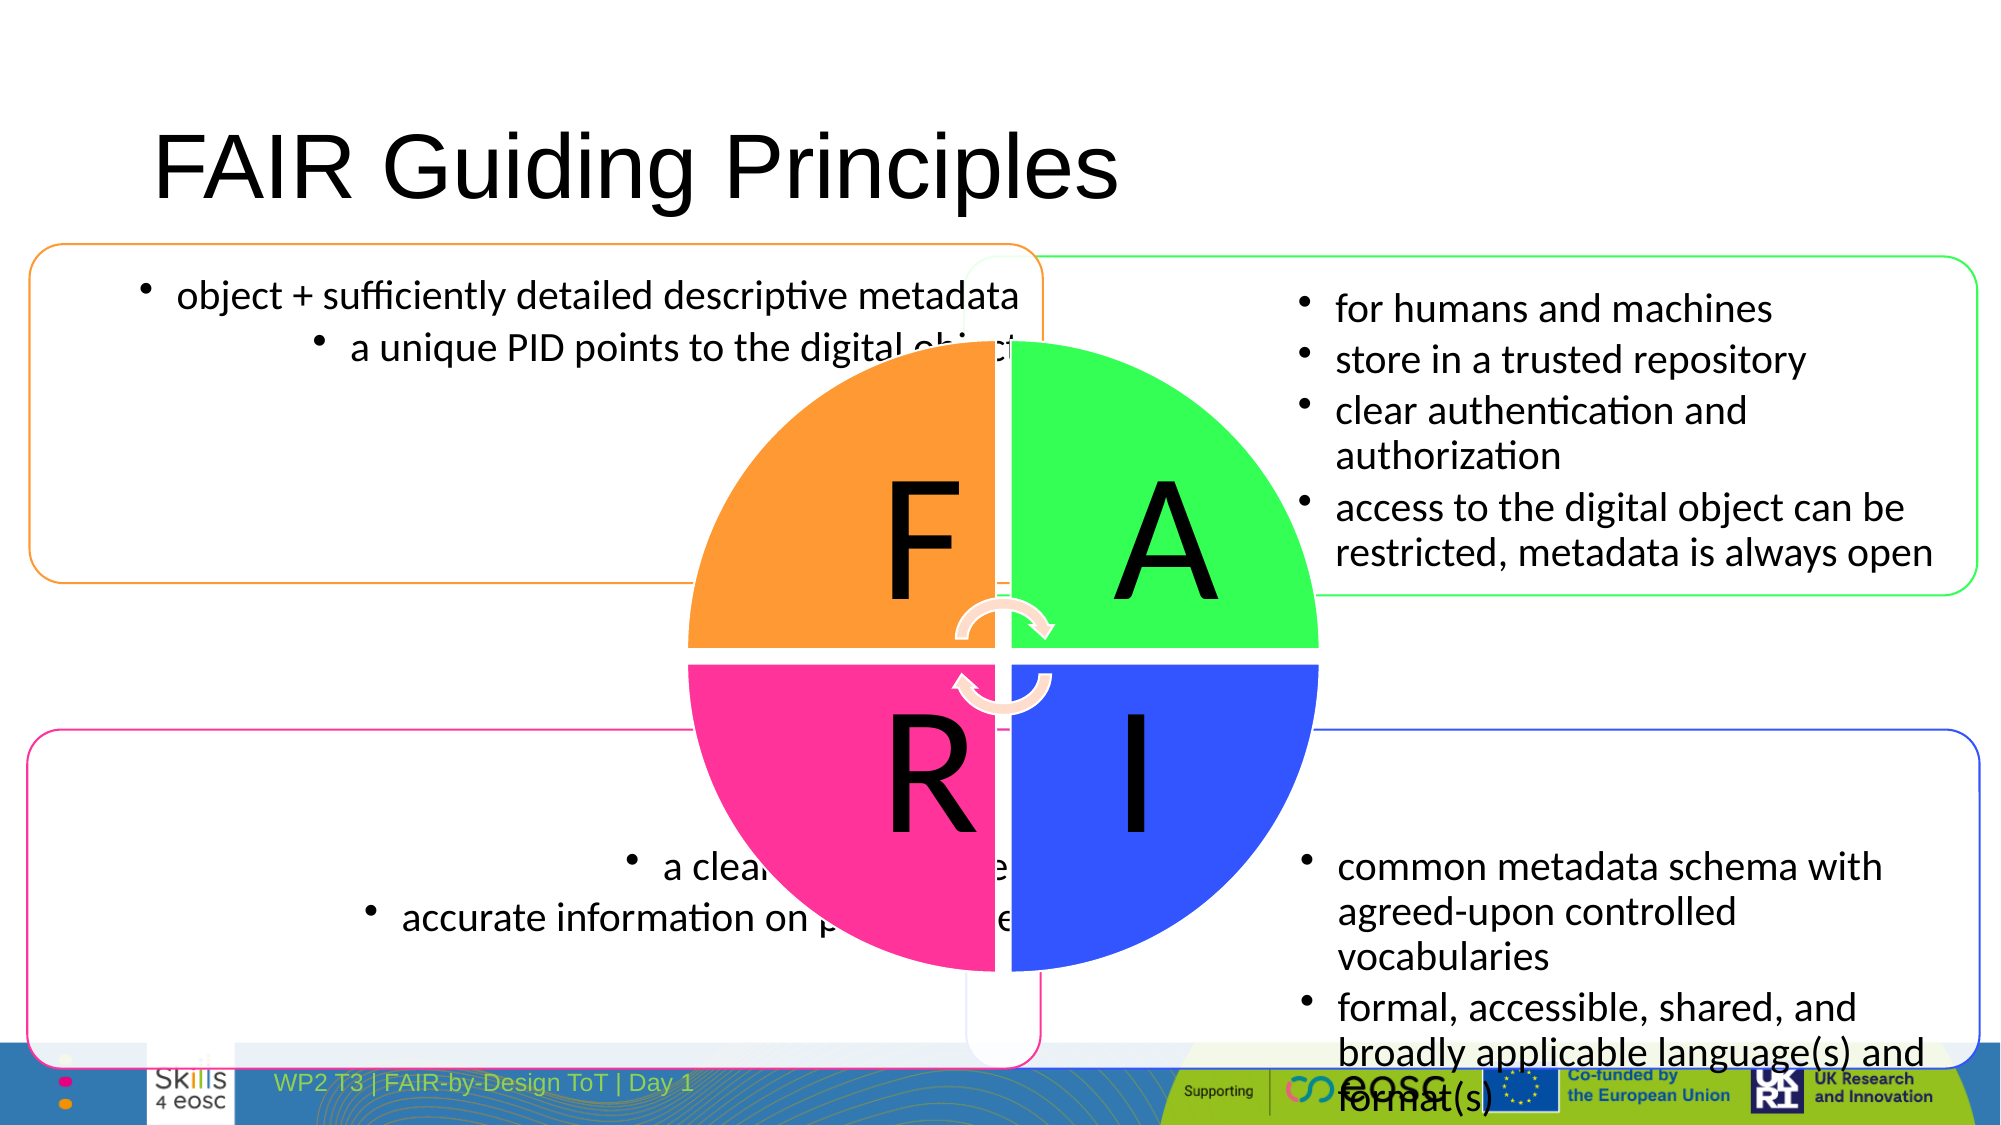

# FAIR Guiding Principles
common metadata schema with agreed-upon controlled vocabularies
formal, accessible, shared, and broadly applicable language(s) and format(s)
a clear usage license
accurate information on provenance
for humans and machines
store in a trusted repository
clear authentication and authorization
access to the digital object can be restricted, metadata is always open
object + sufficiently detailed descriptive metadata
a unique PID points to the digital object
F
A
I
R
WP2 T3 | FAIR-by-Design ToT | Day 1